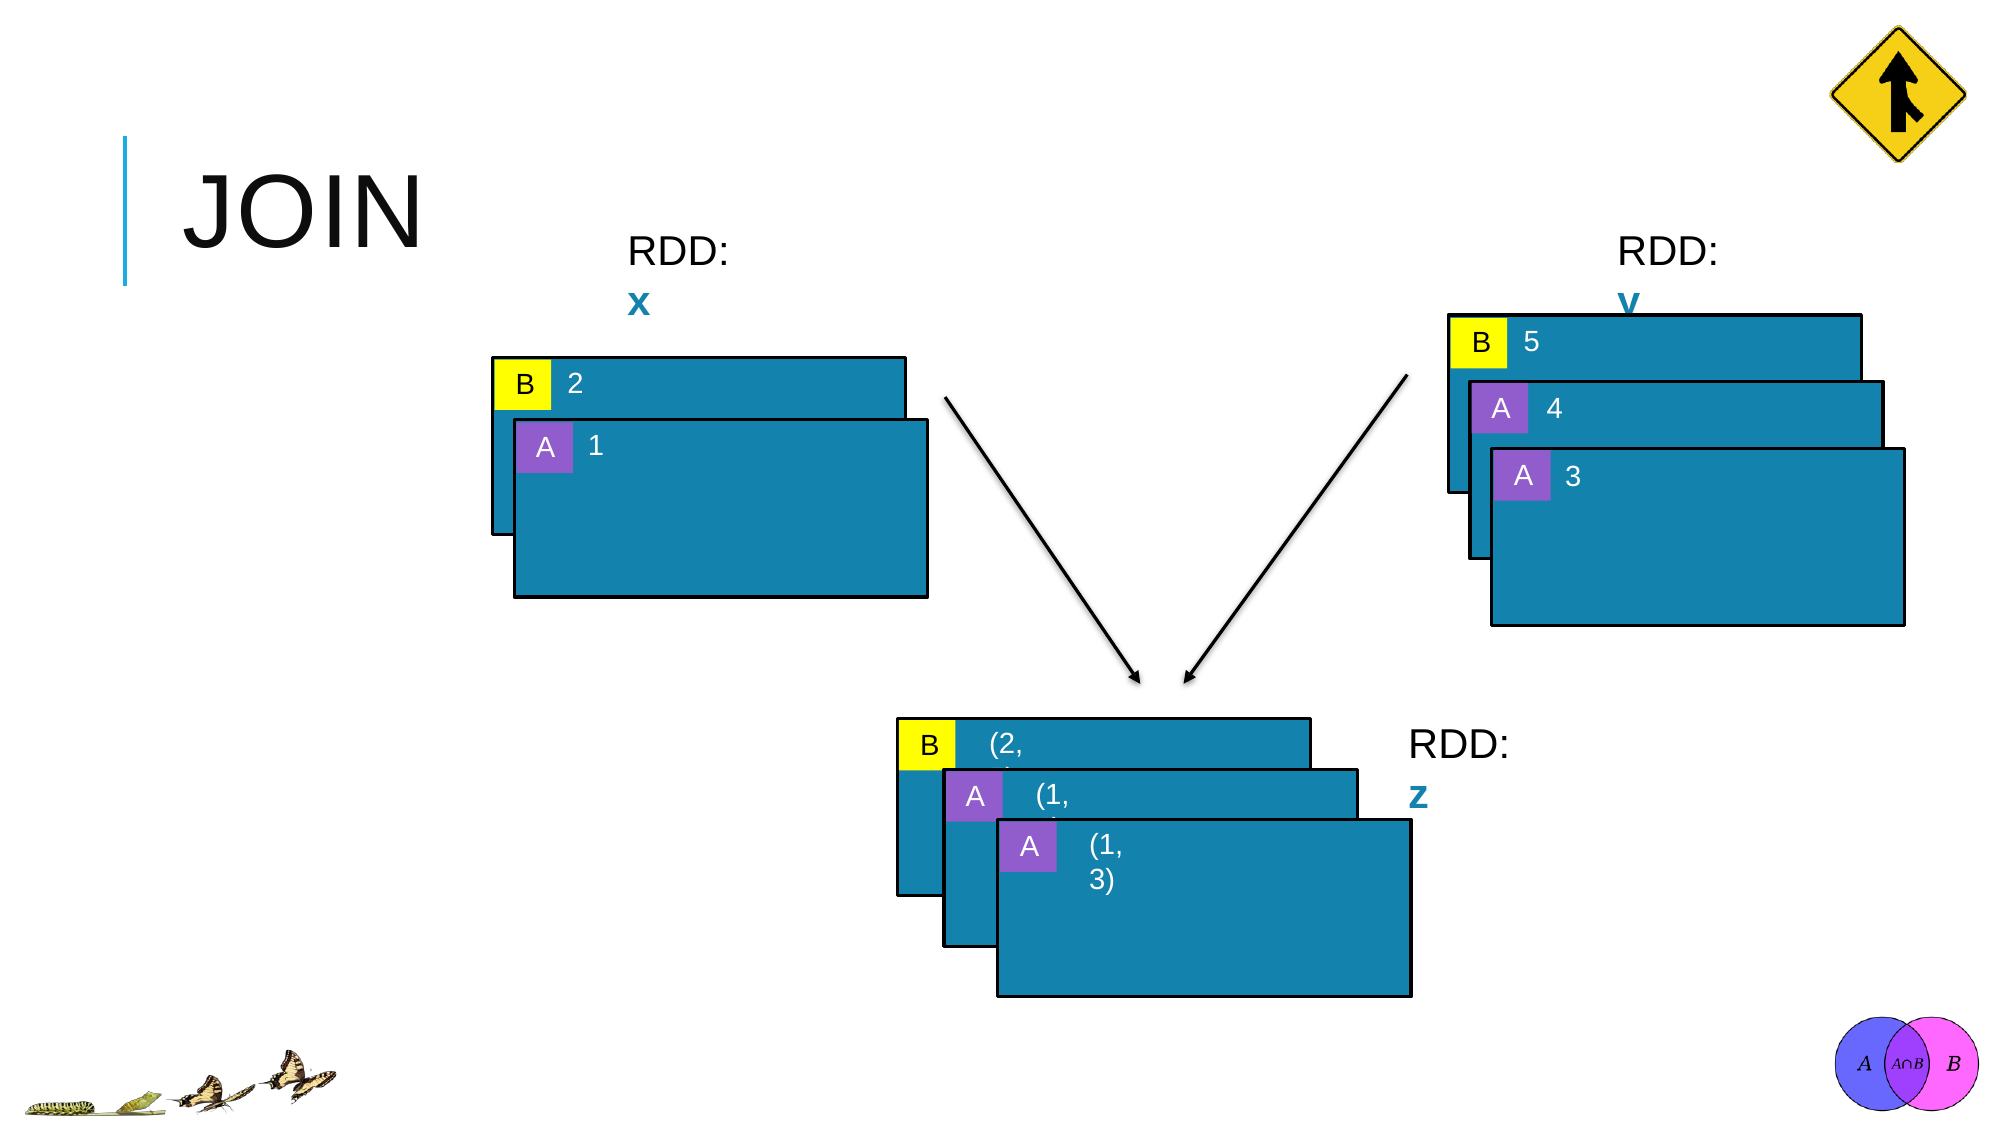

# JOIN
RDD: x
RDD: y

5
B

2
B

A	4

1
A

A
3
RDD: z

(2, 5)
B

(1, 4)
A

(1, 3)
A